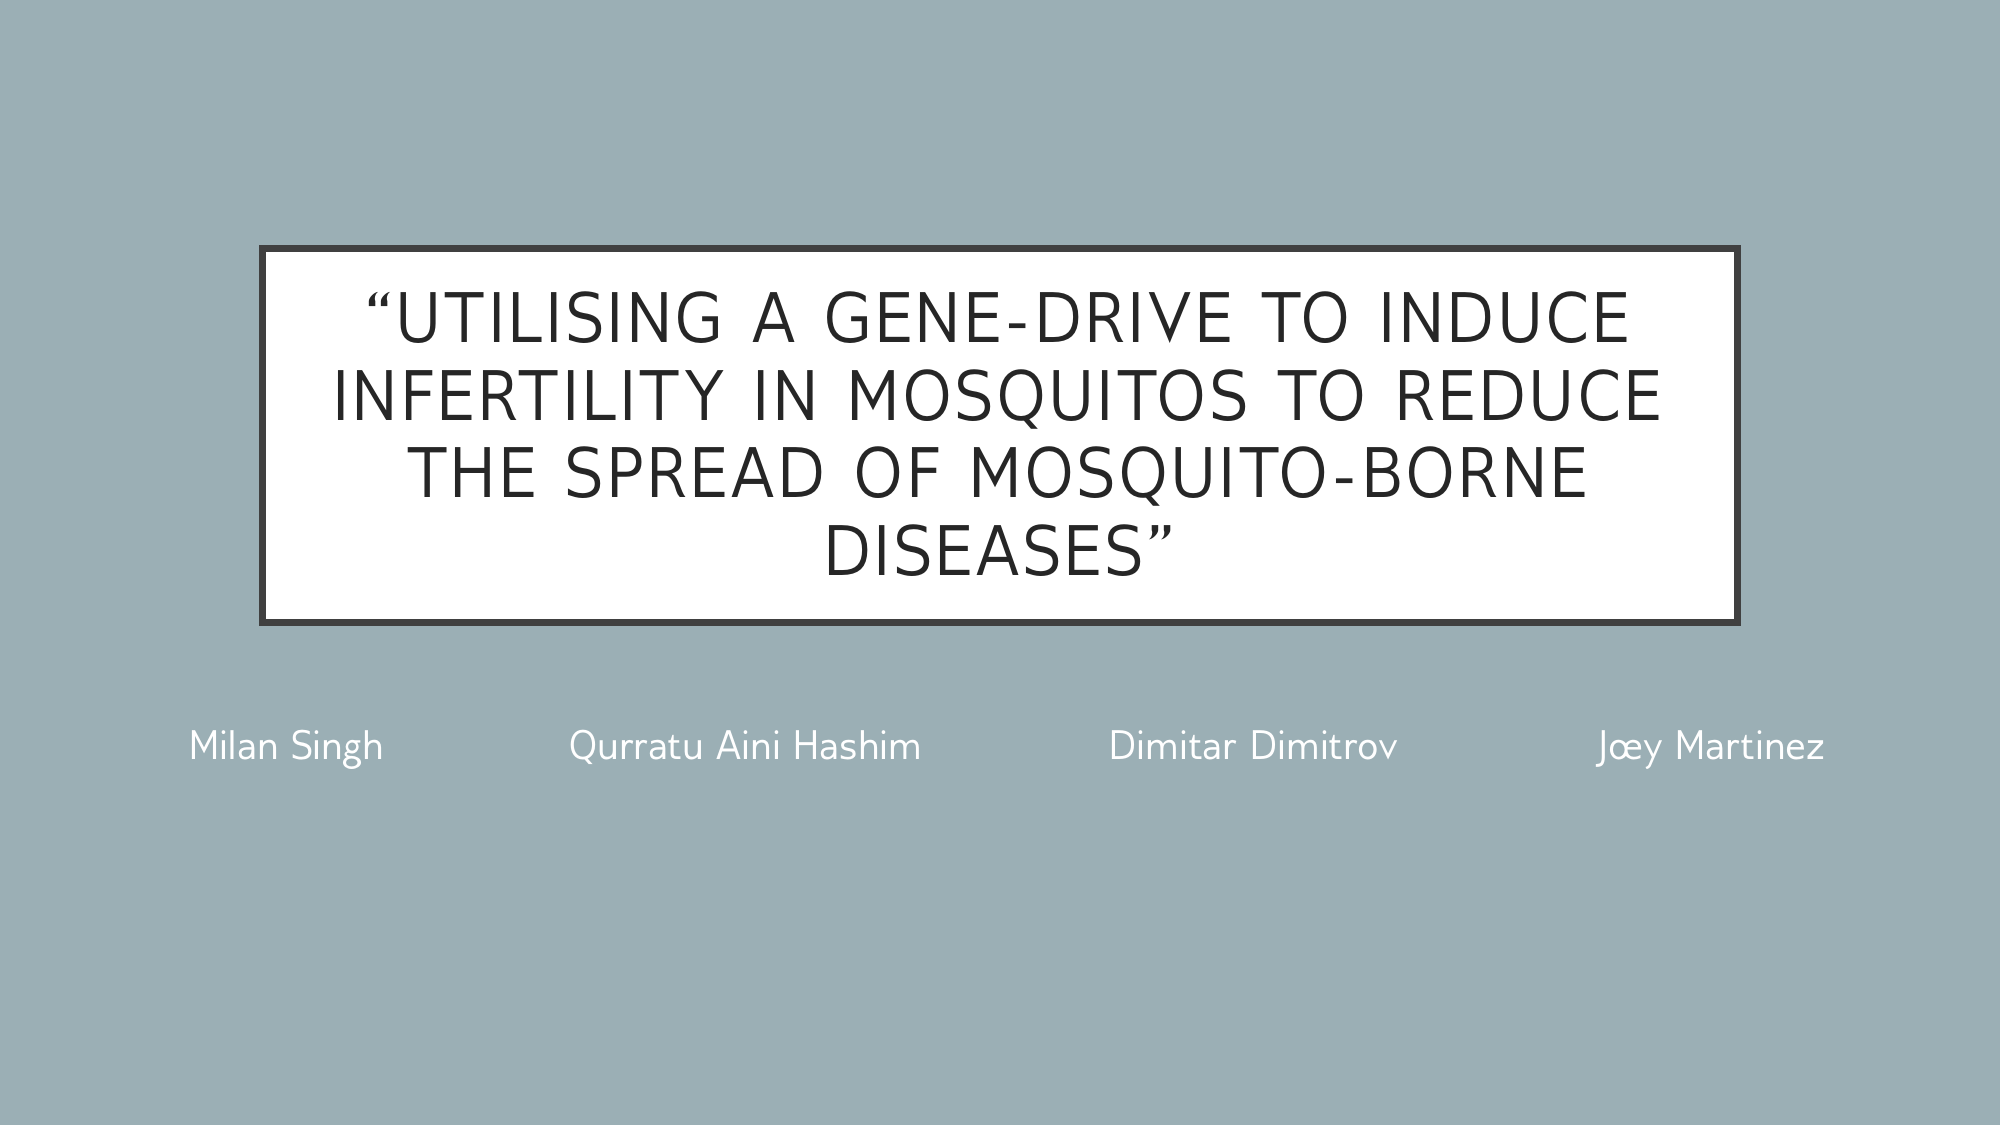

# “Utilising a gene-drive to induce infertility in mosquitos to reduce the spread of mosquito-borne diseases”
Qurratu Aini Hashim
Dimitar Dimitrov
Joey Martinez
Milan Singh